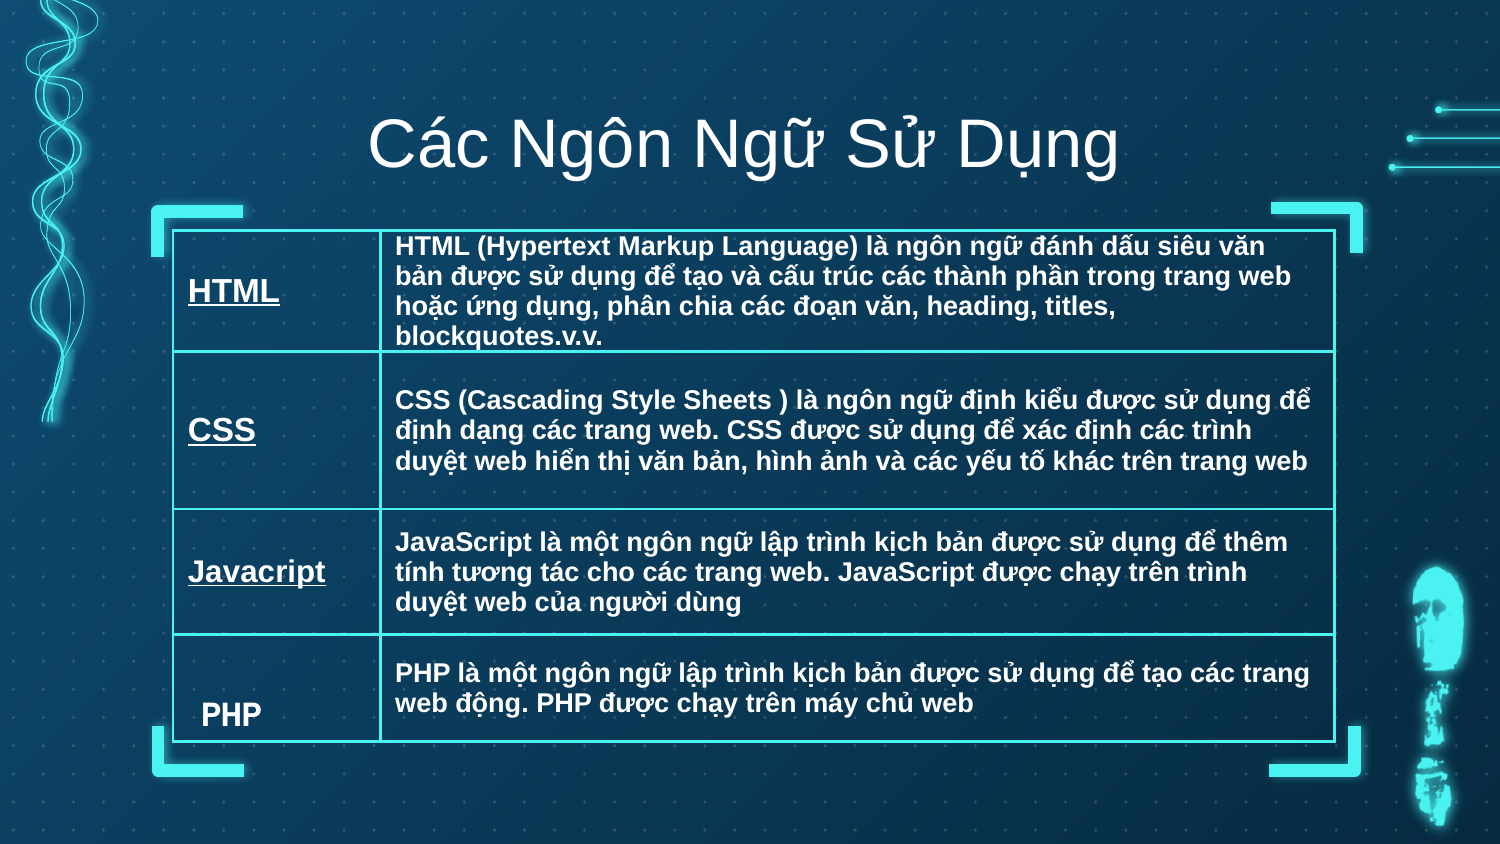

# Các Ngôn Ngữ Sử Dụng

| HTML | HTML (Hypertext Markup Language) là ngôn ngữ đánh dấu siêu văn bản được sử dụng để tạo và cấu trúc các thành phần trong trang web hoặc ứng dụng, phân chia các đoạn văn, heading, titles, blockquotes.v.v. |
| --- | --- |
| CSS | CSS (Cascading Style Sheets ) là ngôn ngữ định kiểu được sử dụng để định dạng các trang web. CSS được sử dụng để xác định các trình duyệt web hiển thị văn bản, hình ảnh và các yếu tố khác trên trang web |
| Javacript | JavaScript là một ngôn ngữ lập trình kịch bản được sử dụng để thêm tính tương tác cho các trang web. JavaScript được chạy trên trình duyệt web của người dùng |
|  | PHP là một ngôn ngữ lập trình kịch bản được sử dụng để tạo các trang web động. PHP được chạy trên máy chủ web |
PHP